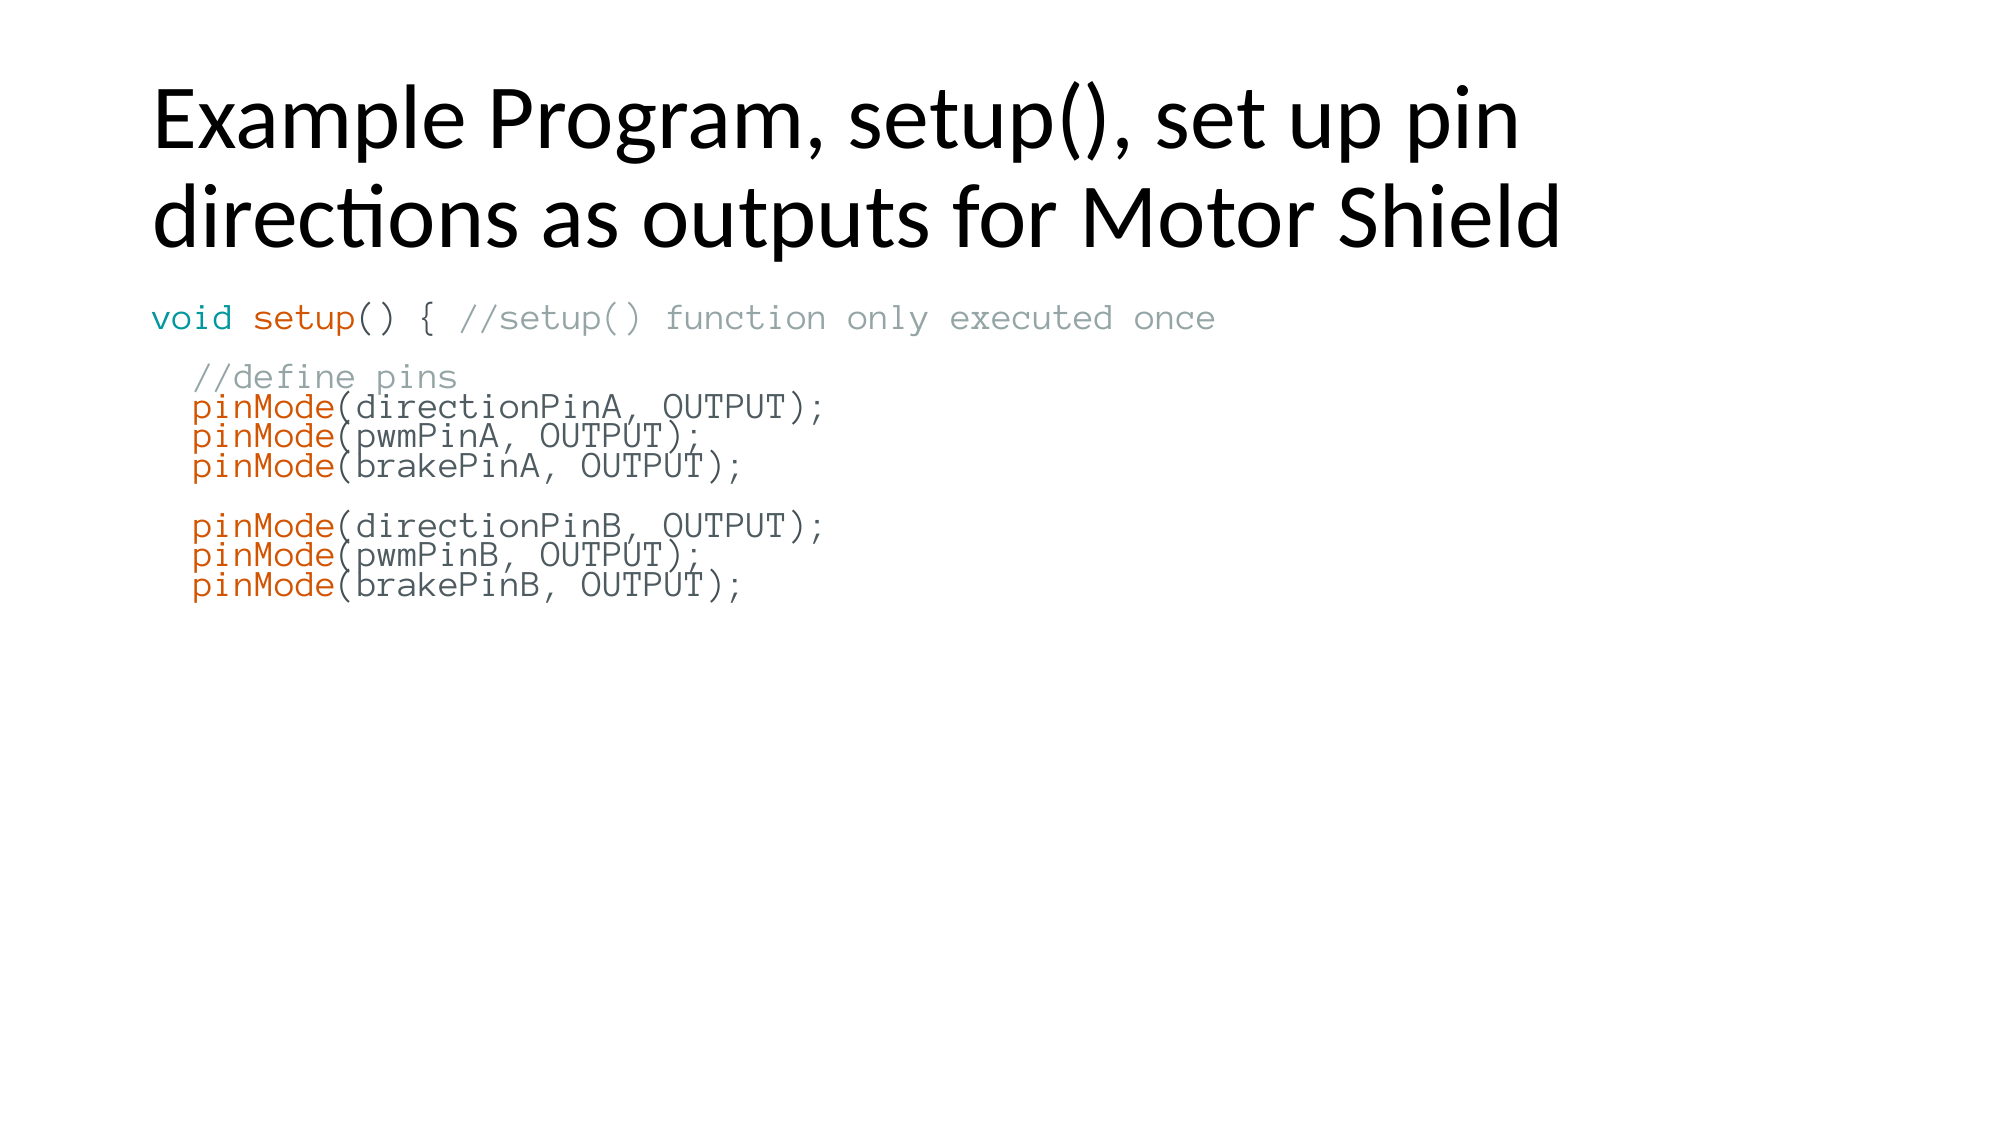

# Example Program, setup(), set up pin directions as outputs for Motor Shield
void setup() { //setup() function only executed once

  //define pins
  pinMode(directionPinA, OUTPUT);
  pinMode(pwmPinA, OUTPUT);
  pinMode(brakePinA, OUTPUT);

  pinMode(directionPinB, OUTPUT);
  pinMode(pwmPinB, OUTPUT);
  pinMode(brakePinB, OUTPUT);